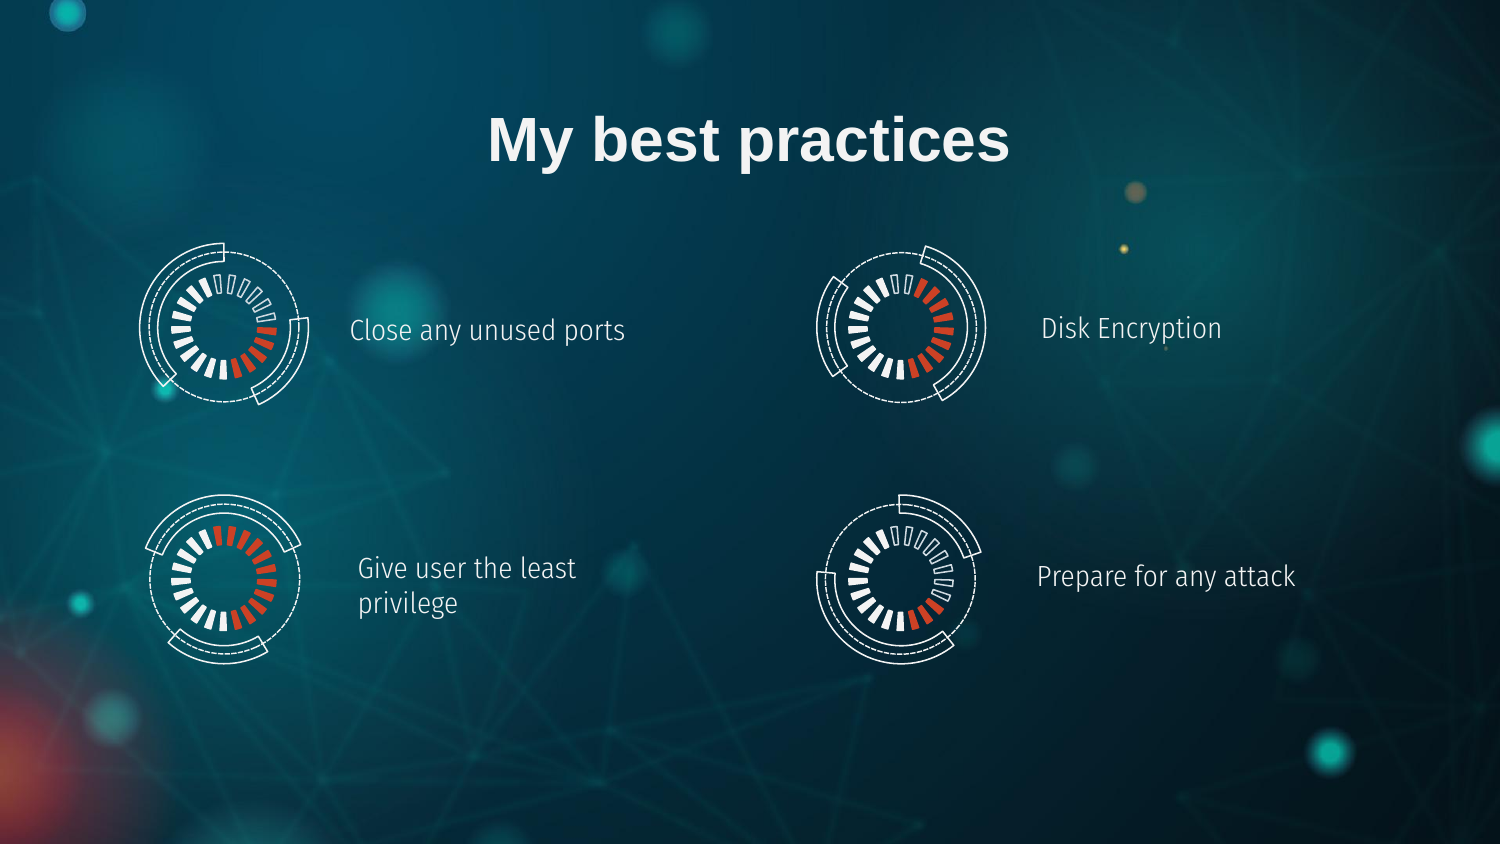

# My best practices

Disk Encryption
Close any unused ports

Give user the least privilege

Prepare for any attack